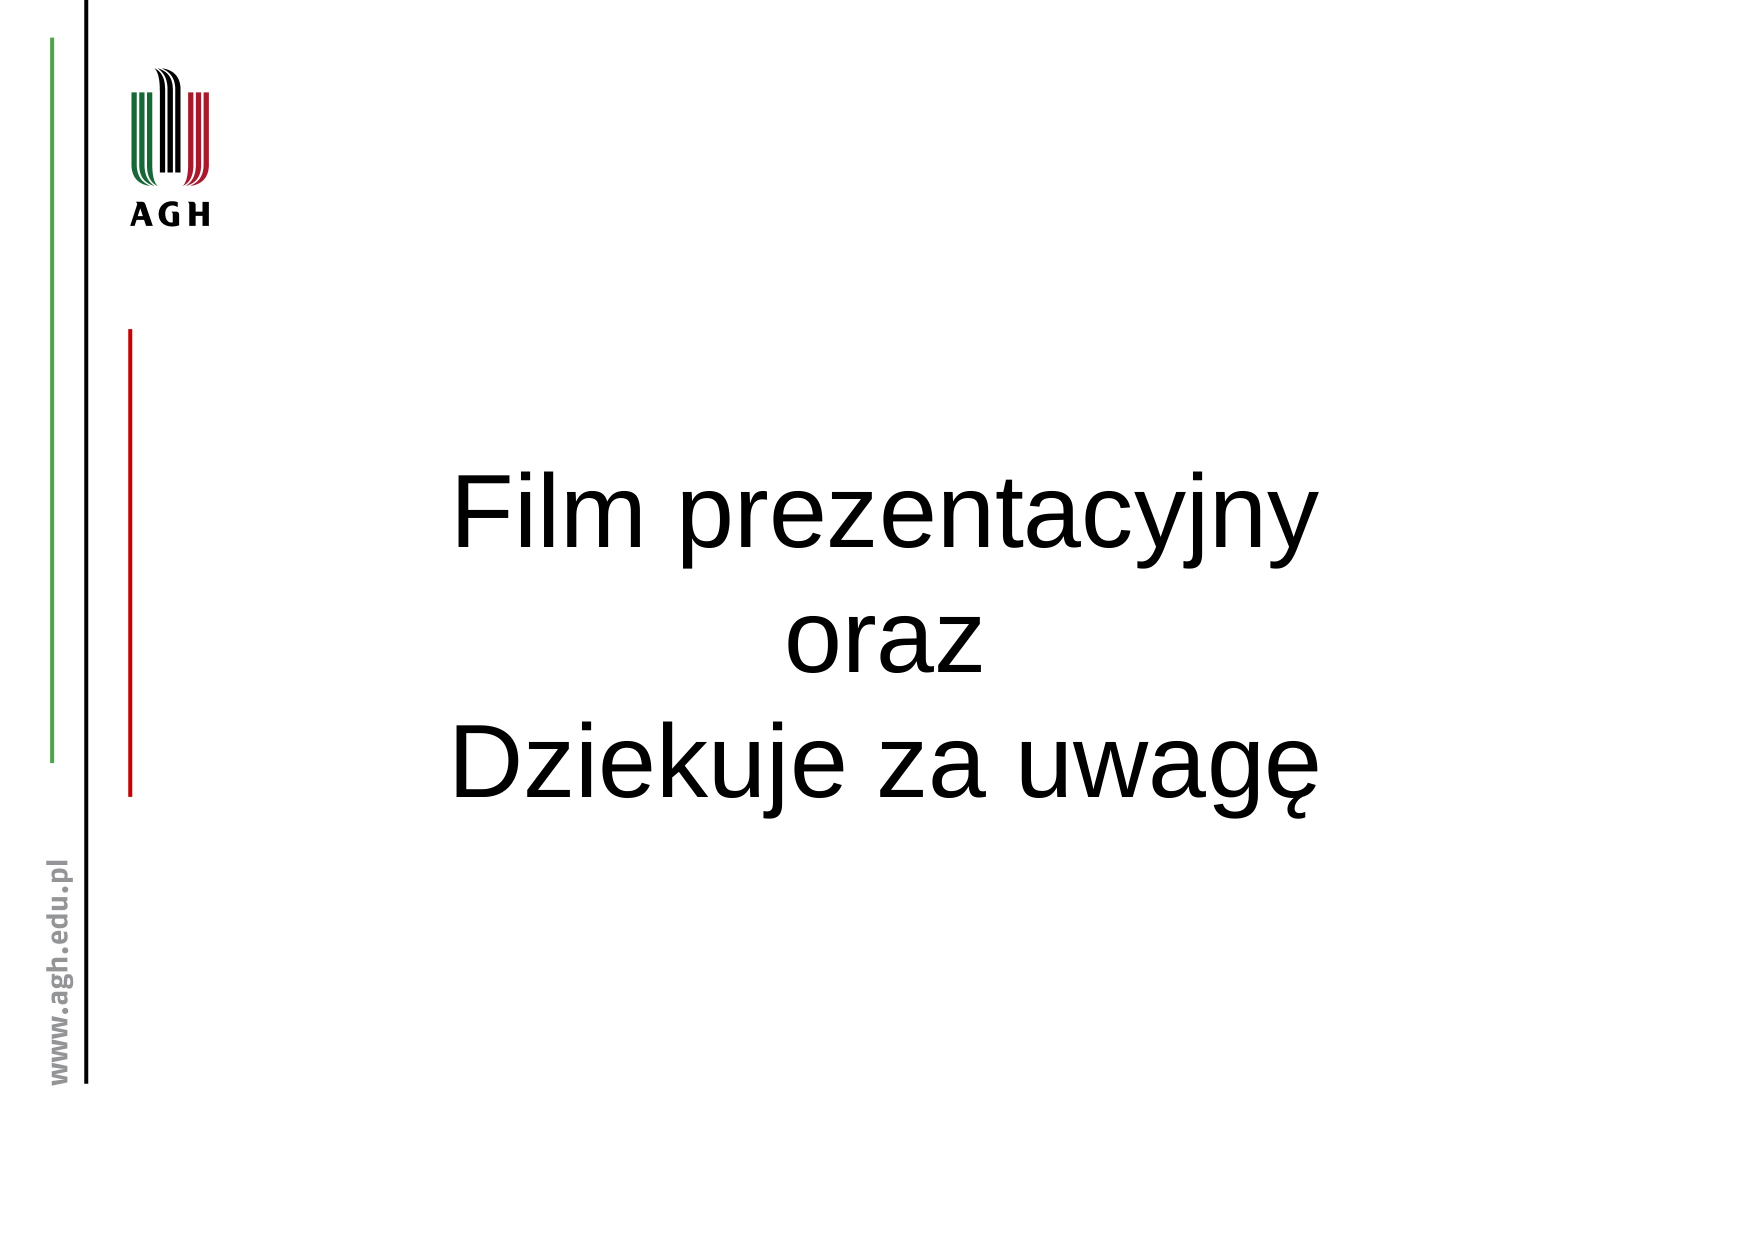

# Film prezentacyjny oraz Dziekuje za uwagę